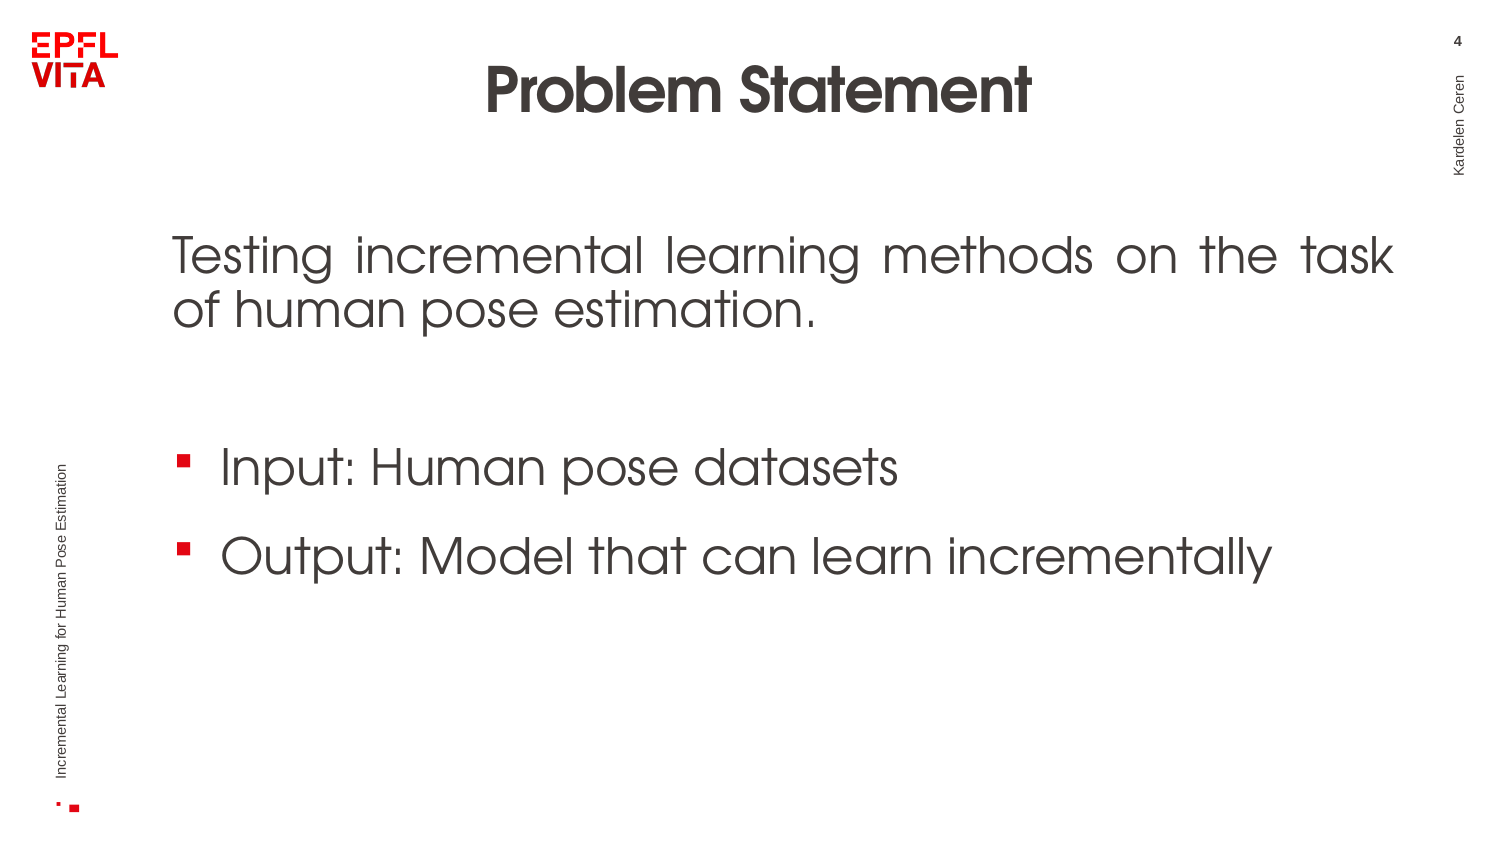

4
# Problem Statement
Testing incremental learning methods on the task of human pose estimation.

Input: Human pose datasets
Output: Model that can learn incrementally